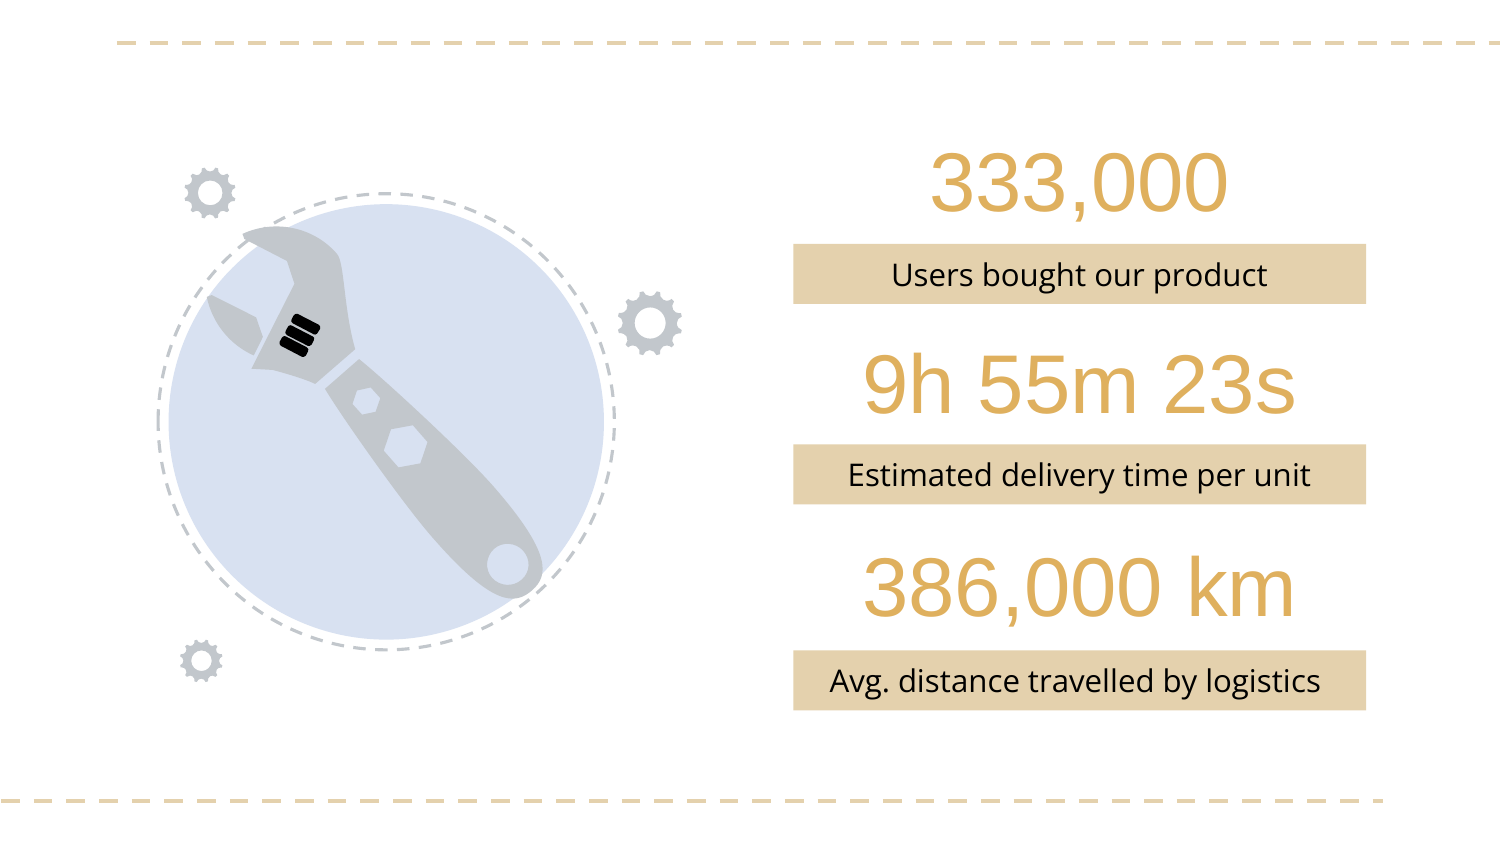

333,000

Users bought our product

# 9h 55m 23s
Estimated delivery time per unit
386,000 km

Avg. distance travelled by logistics